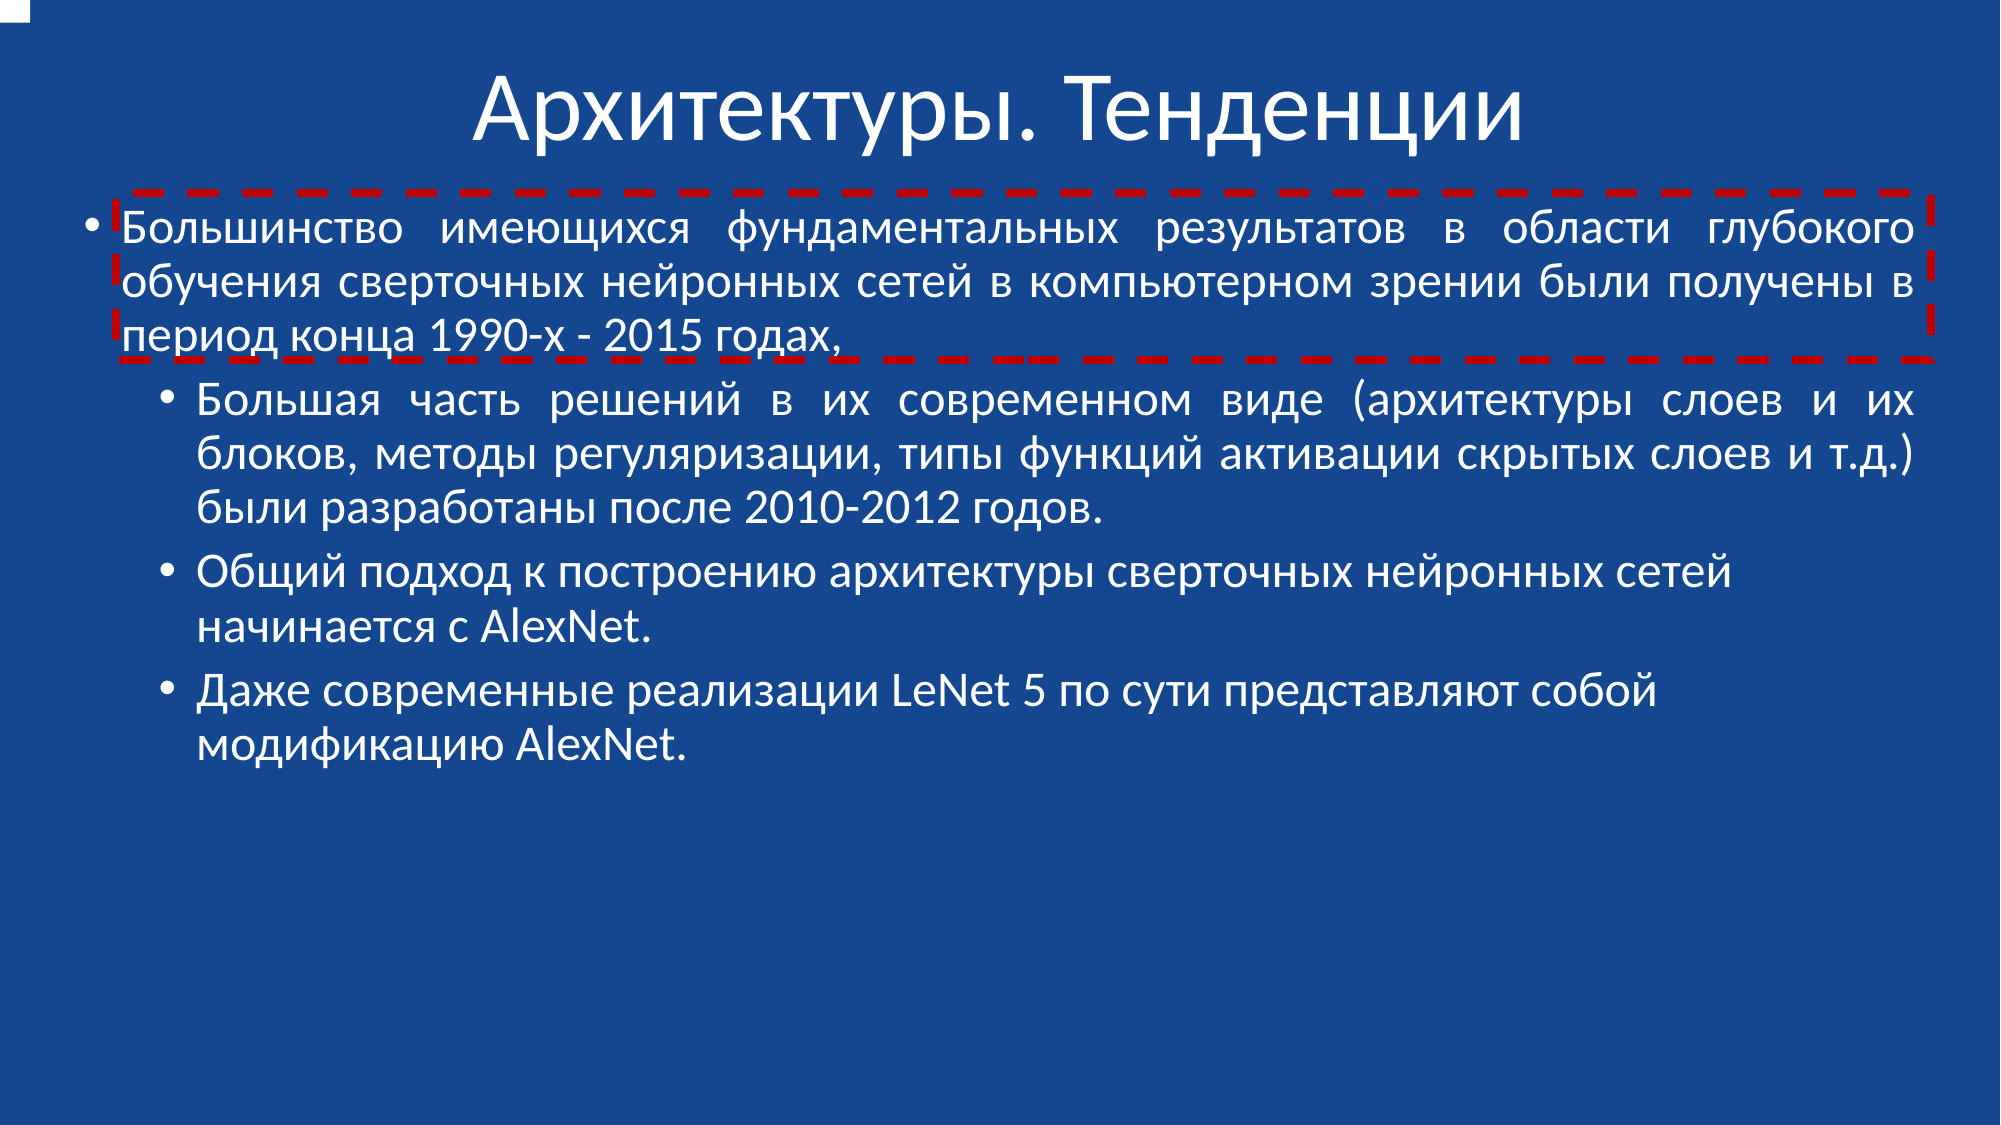

# Архитектуры. Тенденции
Большинство имеющихся фундаментальных результатов в области глубокого обучения сверточных нейронных сетей в компьютерном зрении были получены в период конца 1990-х - 2015 годах,
Большая часть решений в их современном виде (архитектуры слоев и их блоков, методы регуляризации, типы функций активации скрытых слоев и т.д.) были разработаны после 2010-2012 годов.
Общий подход к построению архитектуры сверточных нейронных сетей начинается с AlexNet.
Даже современные реализации LeNet 5 по сути представляют собой модификацию AlexNet.